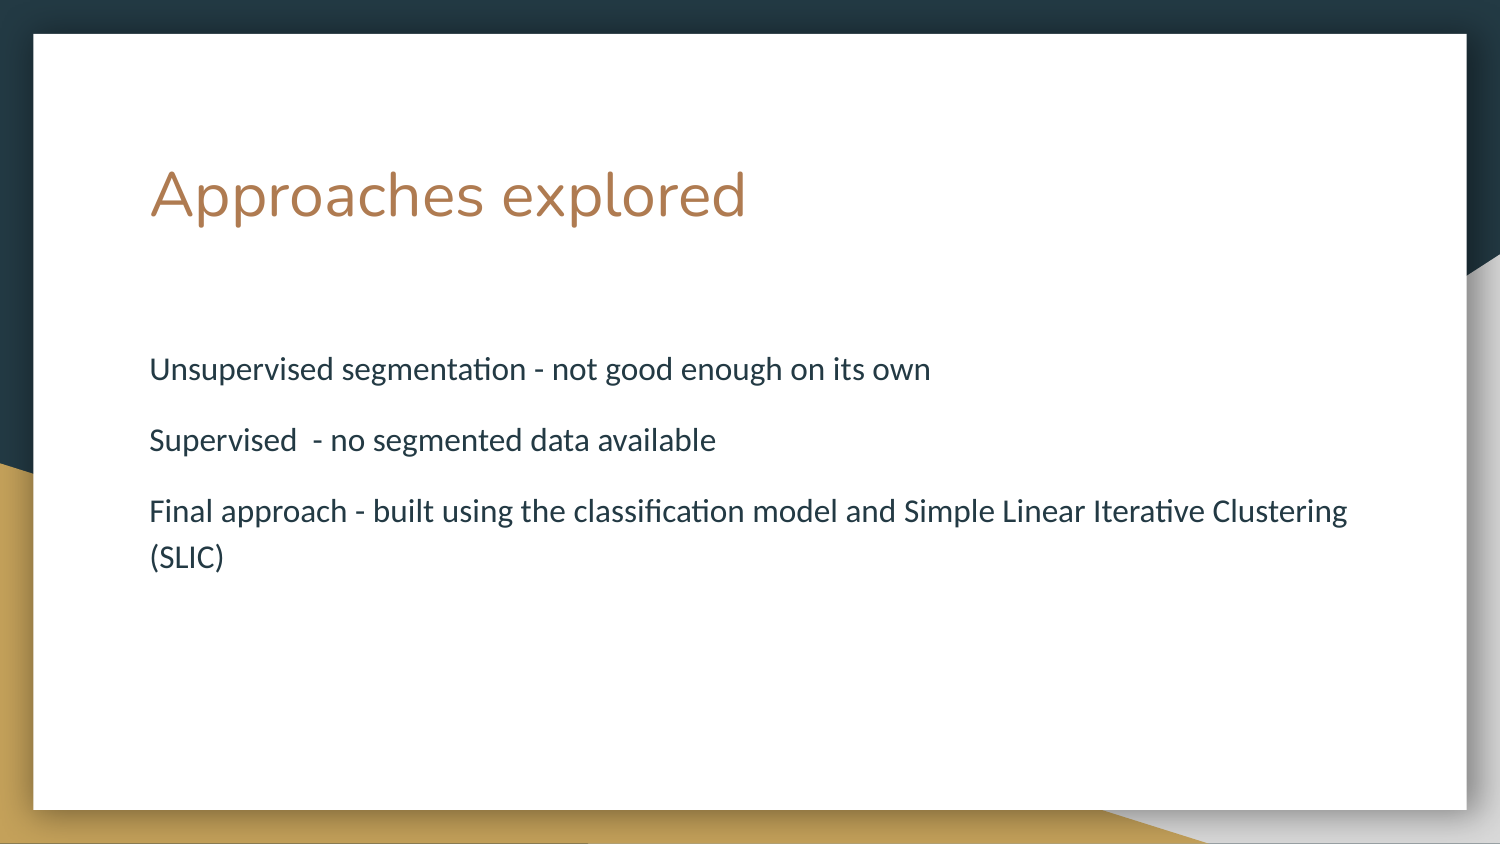

# Approaches explored
Unsupervised segmentation - not good enough on its own
Supervised  - no segmented data available
Final approach - built using the classification model and Simple Linear Iterative Clustering (SLIC)